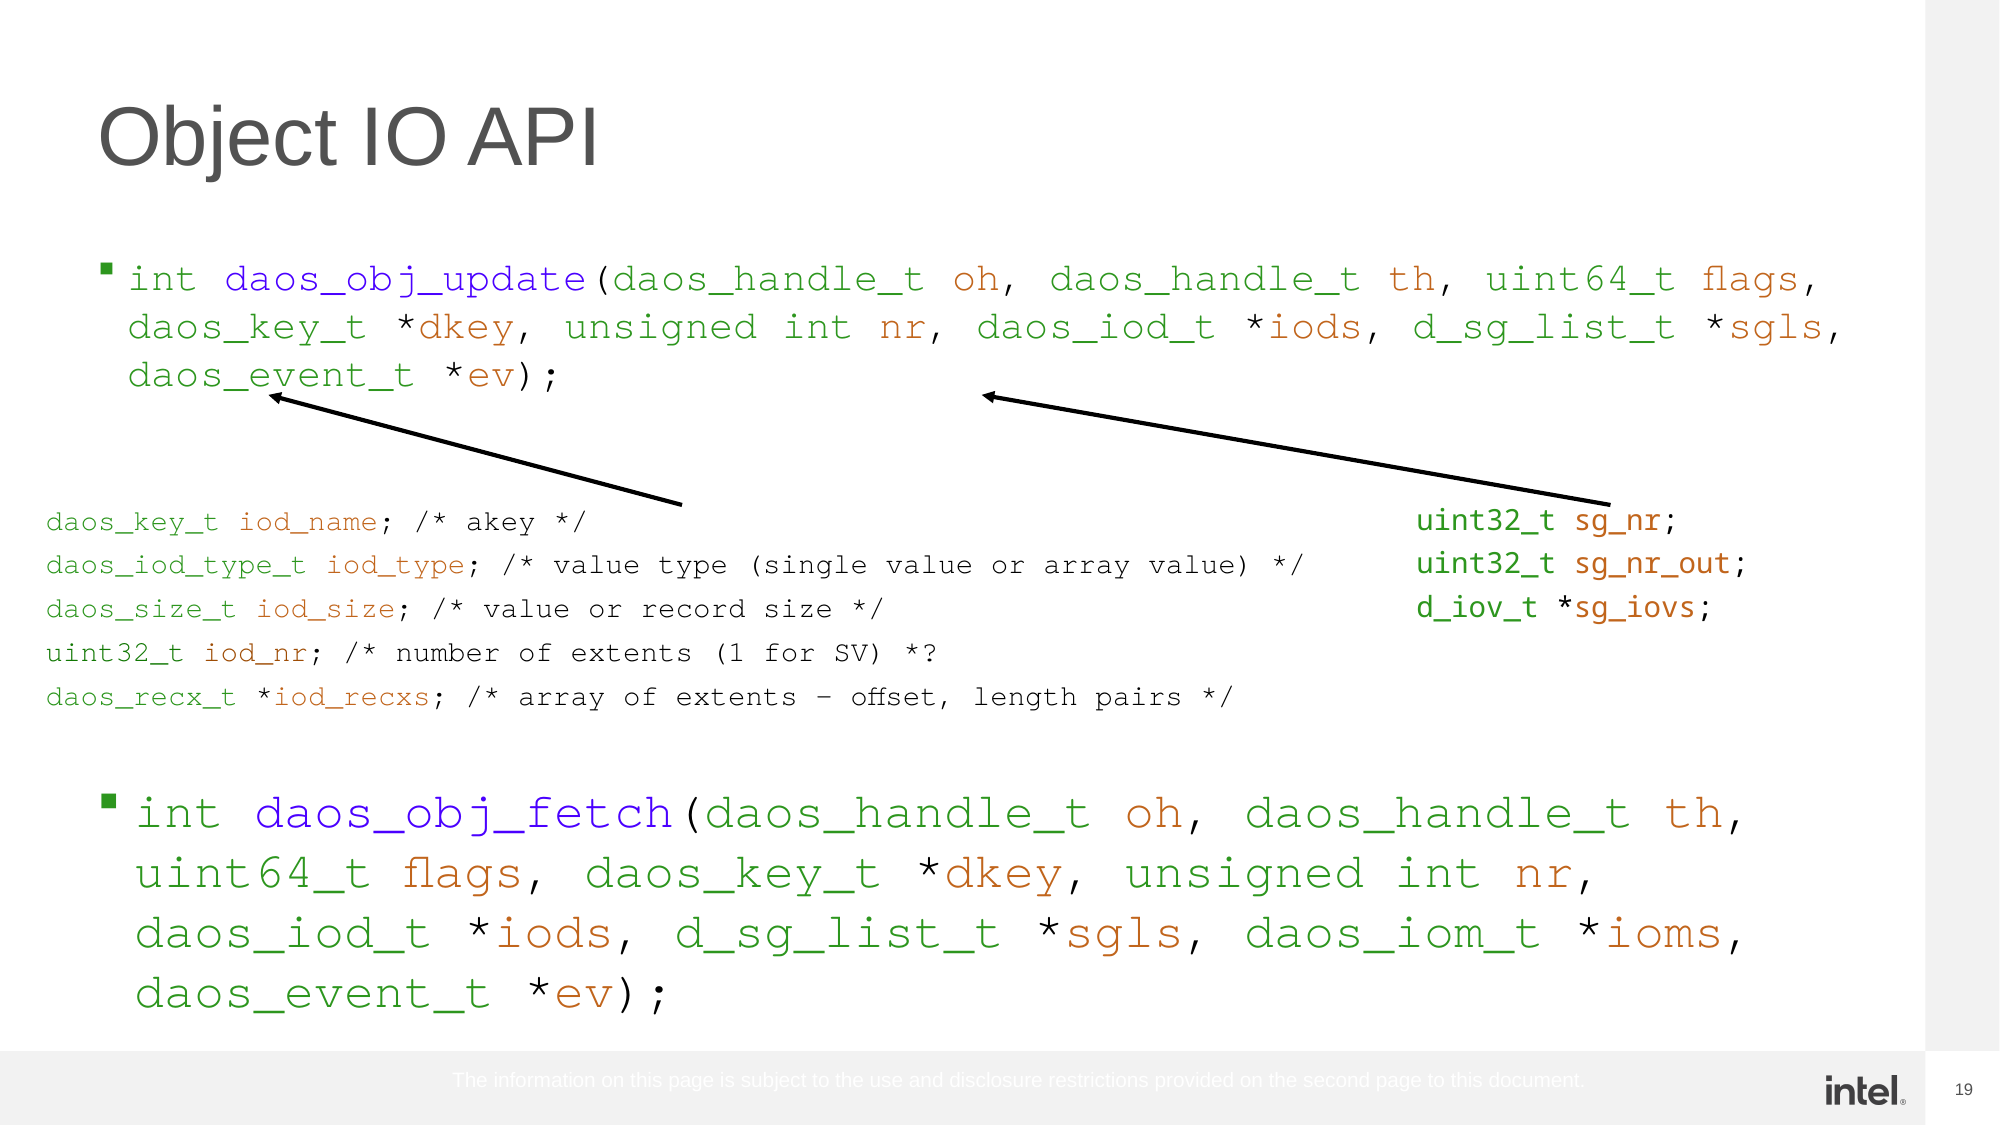

# Object IO API
int daos_obj_update(daos_handle_t oh, daos_handle_t th, uint64_t flags, daos_key_t *dkey, unsigned int nr, daos_iod_t *iods, d_sg_list_t *sgls, daos_event_t *ev);

daos_key_t iod_name; /* akey */
daos_iod_type_t iod_type; /* value type (single value or array value) */
daos_size_t iod_size; /* value or record size */
uint32_t iod_nr; /* number of extents (1 for SV) *?
daos_recx_t *iod_recxs; /* array of extents – offset, length pairs */
uint32_t sg_nr;
uint32_t sg_nr_out;
d_iov_t *sg_iovs;
int daos_obj_fetch(daos_handle_t oh, daos_handle_t th, uint64_t flags, daos_key_t *dkey, unsigned int nr, daos_iod_t *iods, d_sg_list_t *sgls, daos_iom_t *ioms, daos_event_t *ev);